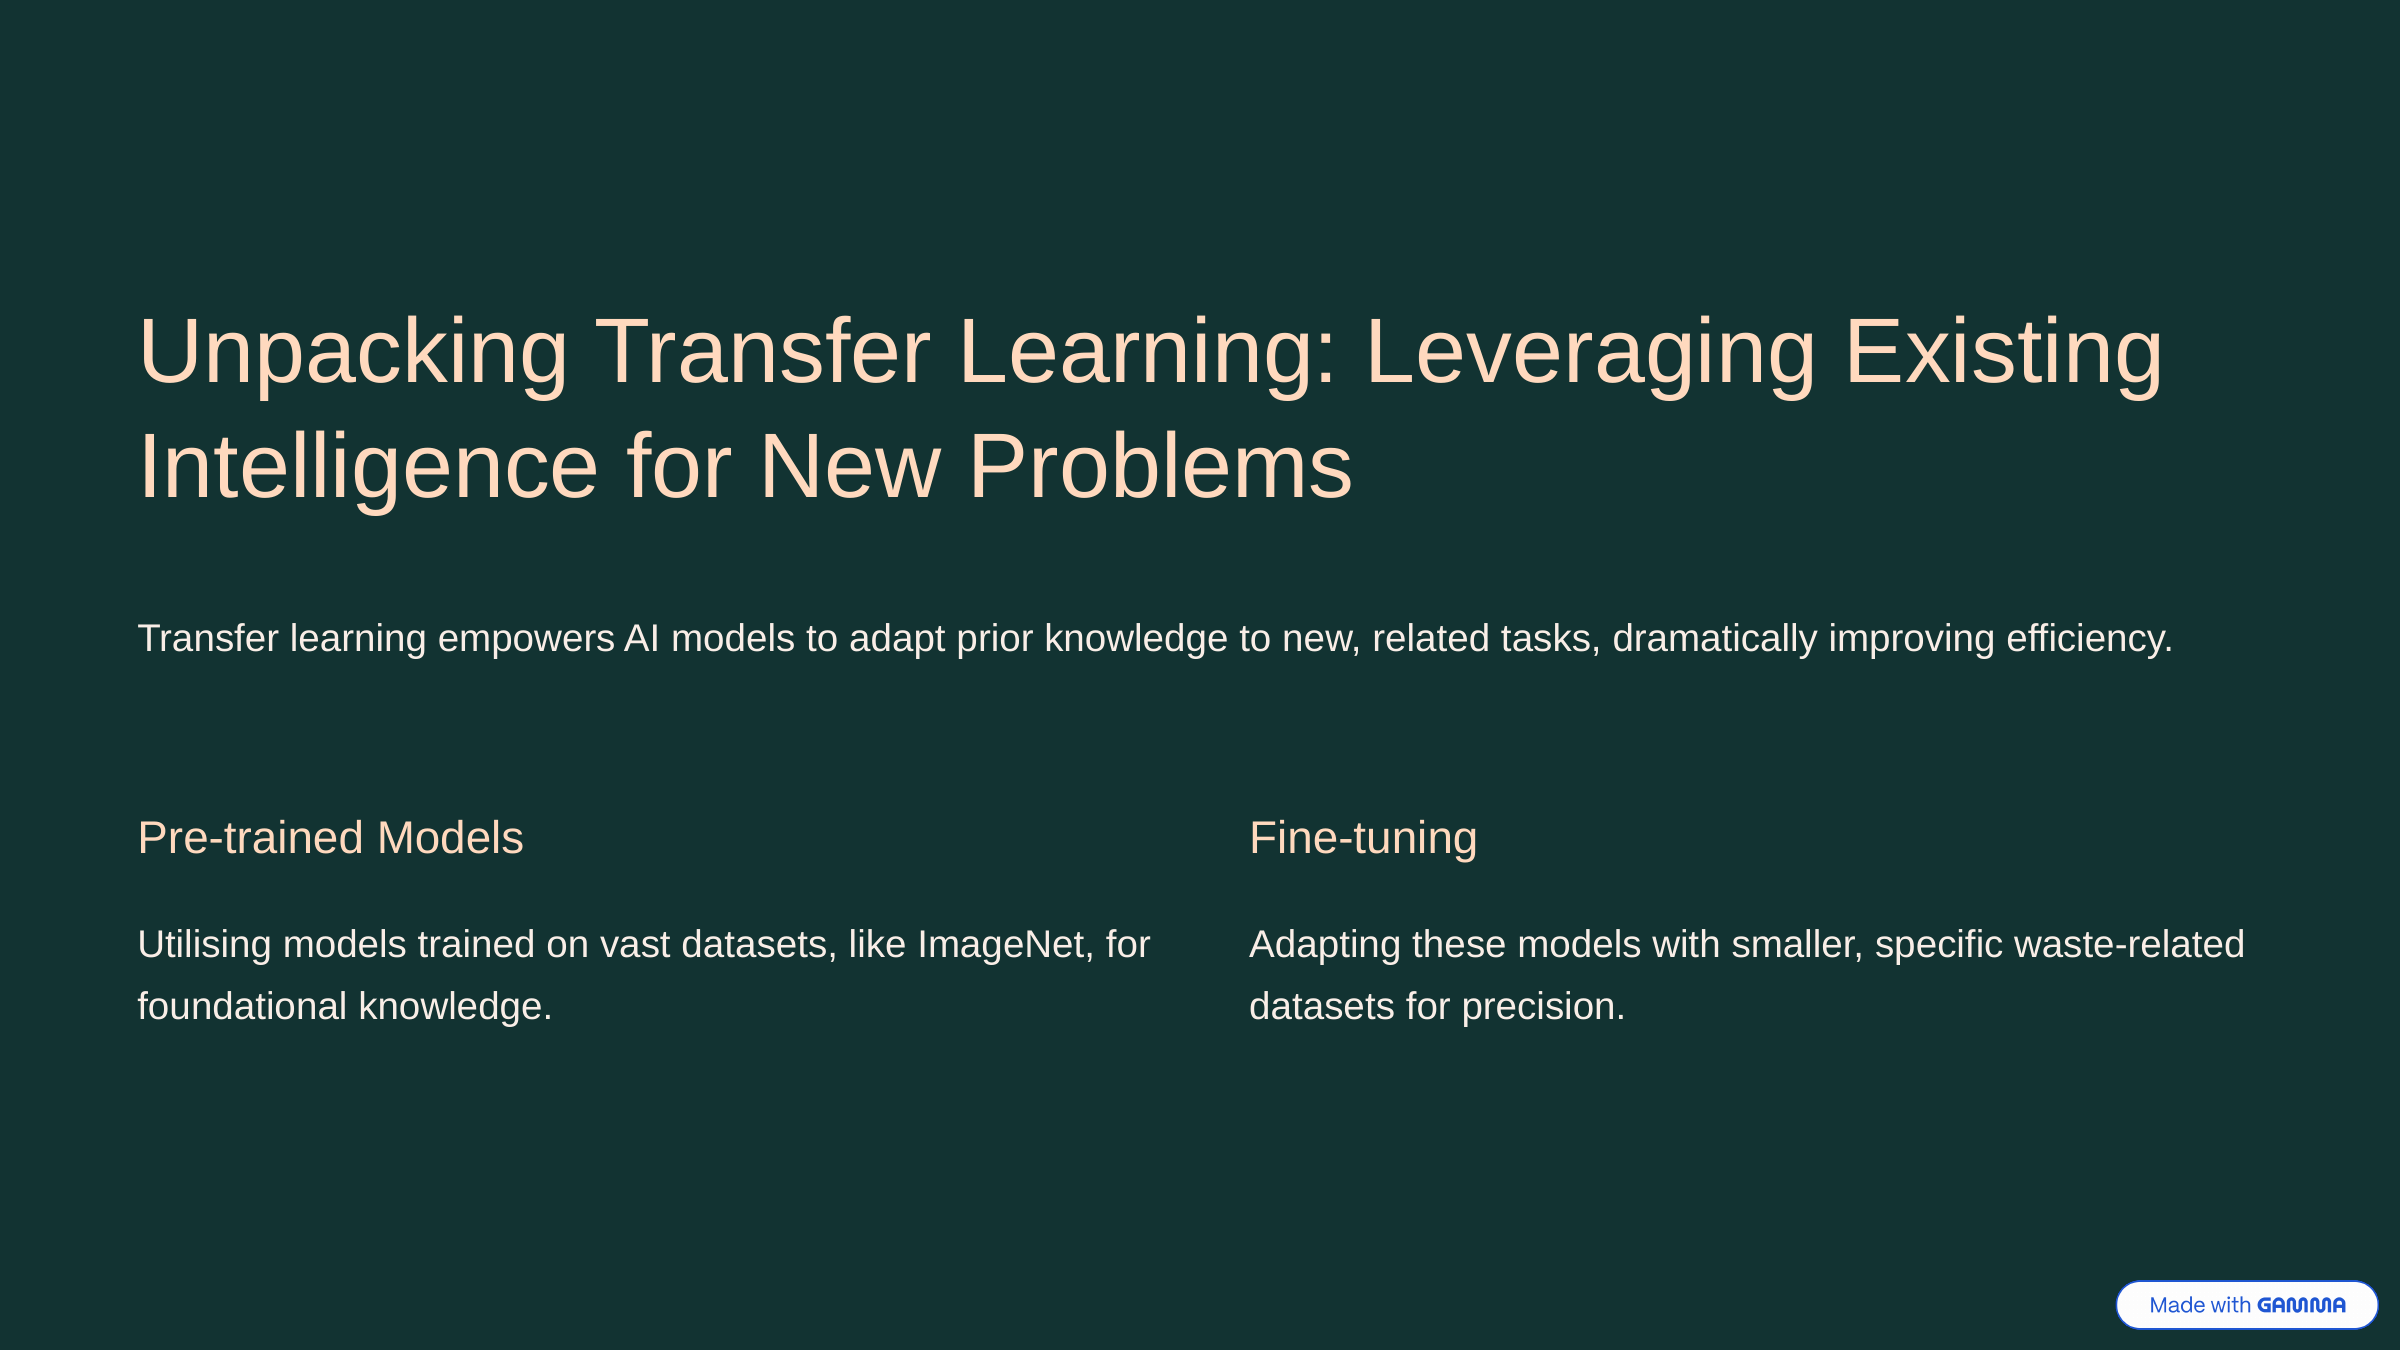

Unpacking Transfer Learning: Leveraging Existing Intelligence for New Problems
Transfer learning empowers AI models to adapt prior knowledge to new, related tasks, dramatically improving efficiency.
Pre-trained Models
Fine-tuning
Utilising models trained on vast datasets, like ImageNet, for foundational knowledge.
Adapting these models with smaller, specific waste-related datasets for precision.